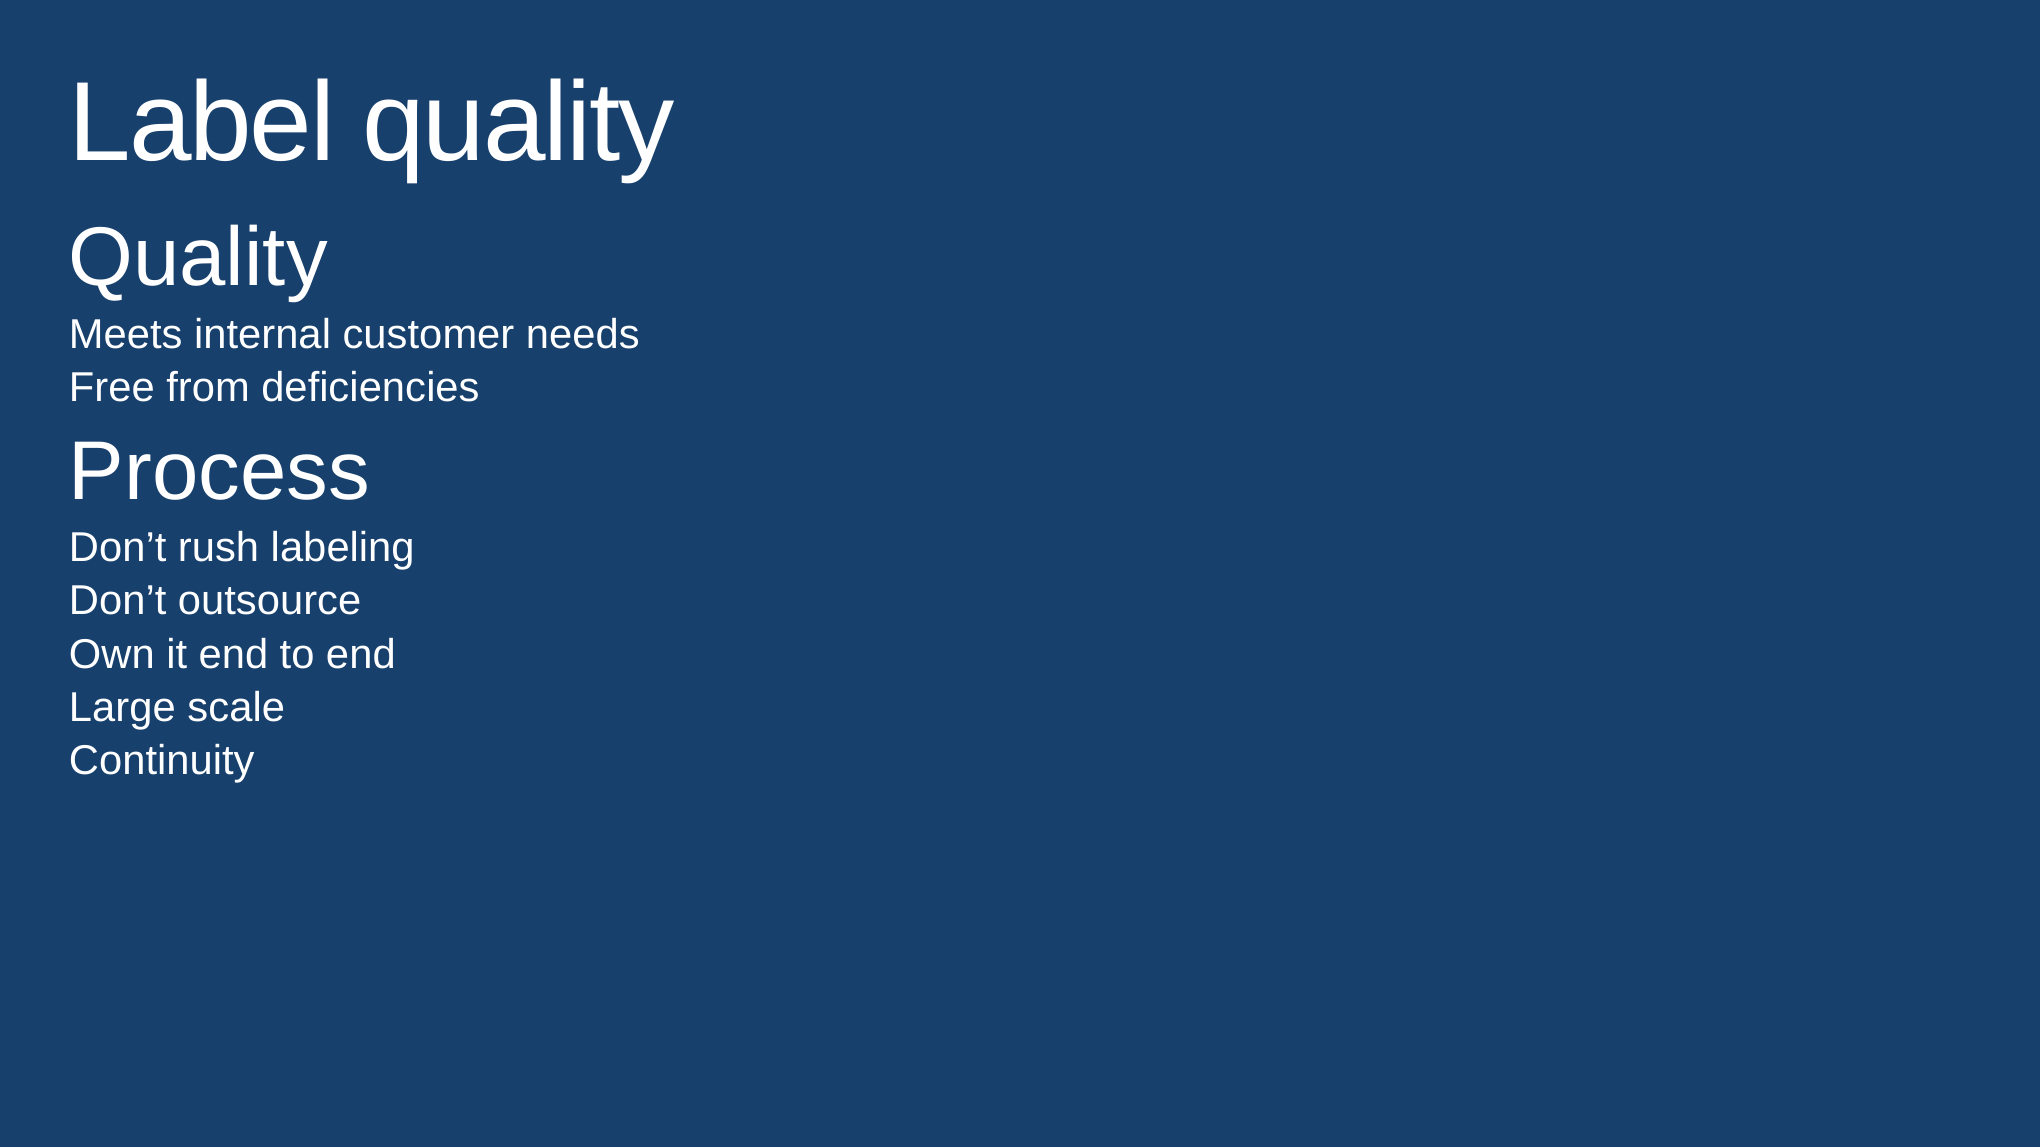

# Label quality
Quality
Meets internal customer needs
Free from deficiencies
Process
Don’t rush labeling
Don’t outsource
Own it end to end
Large scale
Continuity